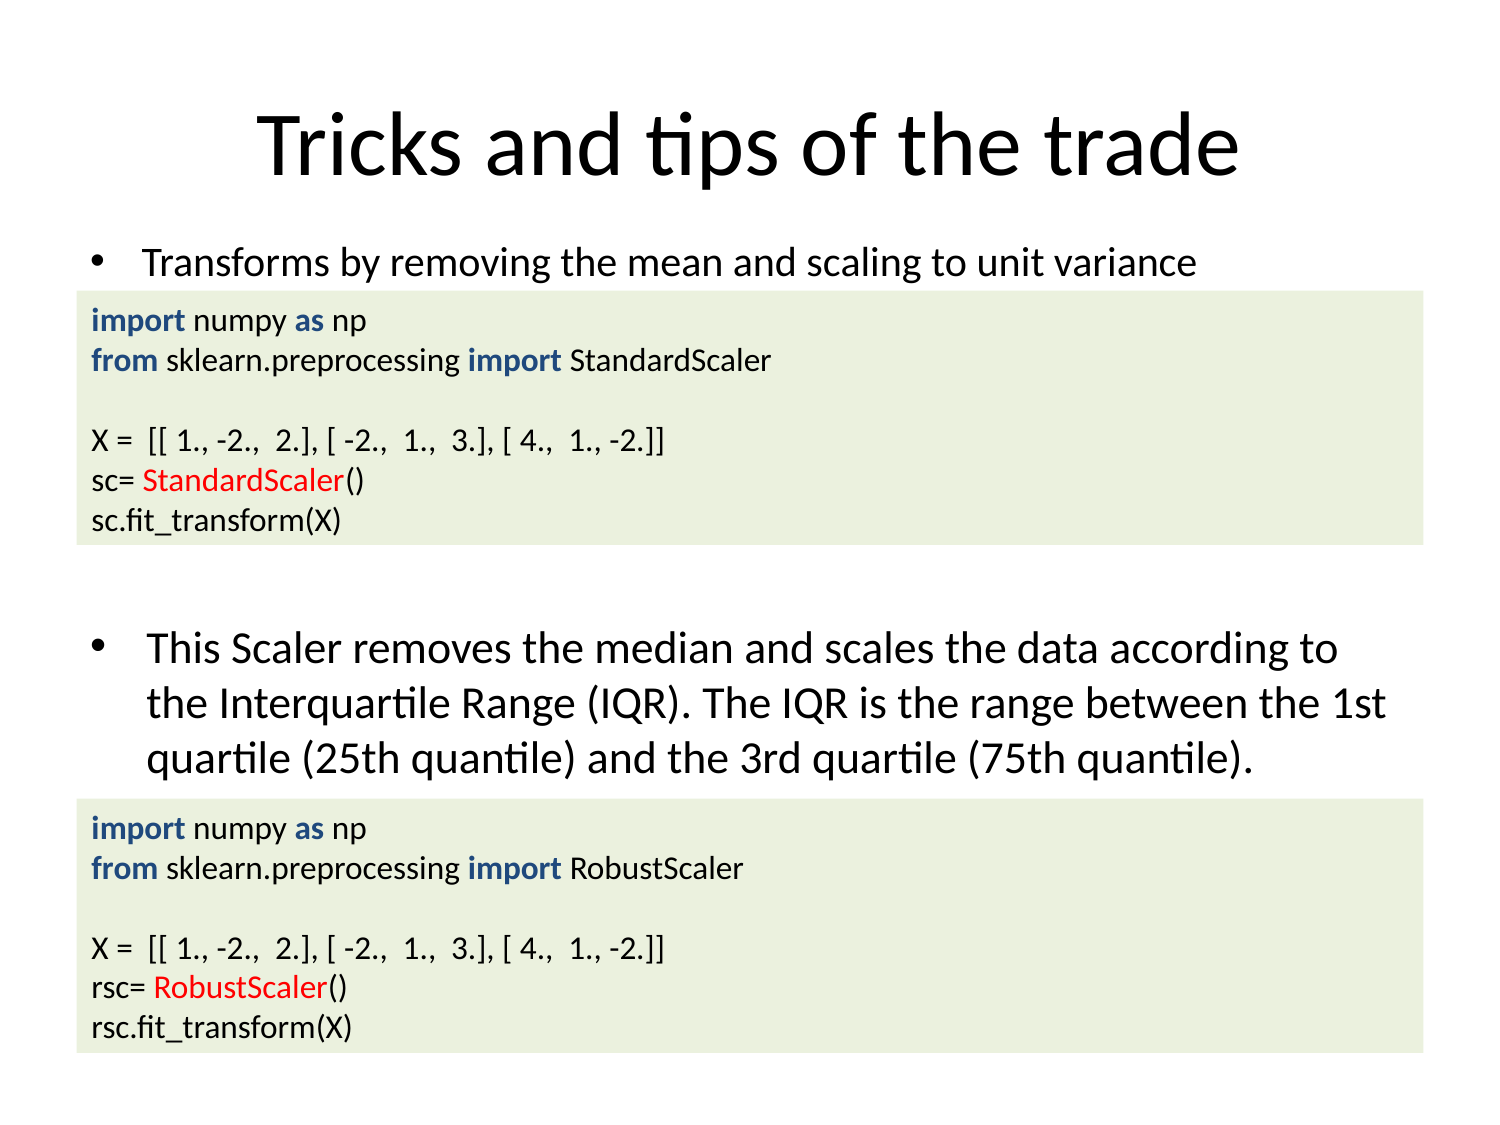

# Tricks and tips of the trade
Transforms by removing the mean and scaling to unit variance

.
import numpy as np
from sklearn.preprocessing import StandardScaler

X =  [[ 1., -2.,  2.], [ -2.,  1.,  3.], [ 4.,  1., -2.]]
sc= StandardScaler()
sc.fit_transform(X)
This Scaler removes the median and scales the data according to the Interquartile Range (IQR). The IQR is the range between the 1st quartile (25th quantile) and the 3rd quartile (75th quantile).
import numpy as np
from sklearn.preprocessing import RobustScaler

X =  [[ 1., -2.,  2.], [ -2.,  1.,  3.], [ 4.,  1., -2.]]
rsc= RobustScaler()
rsc.fit_transform(X)